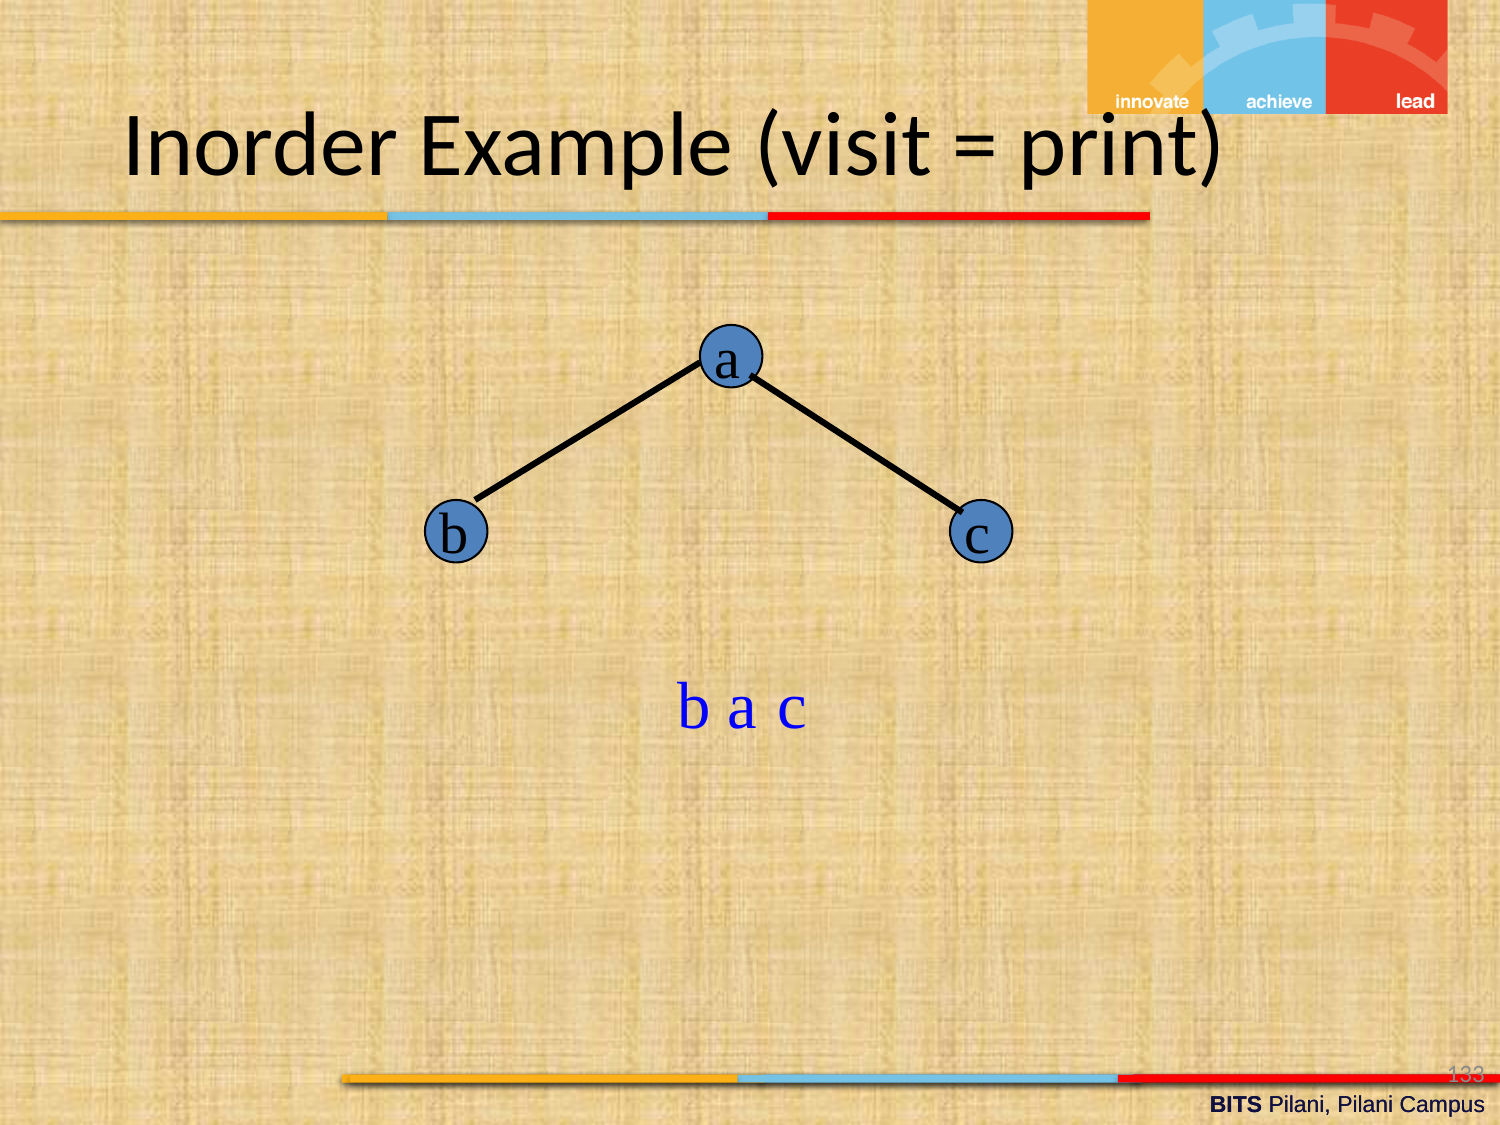

Inorder Example (visit = print)

a

b

c
b
a
c
133